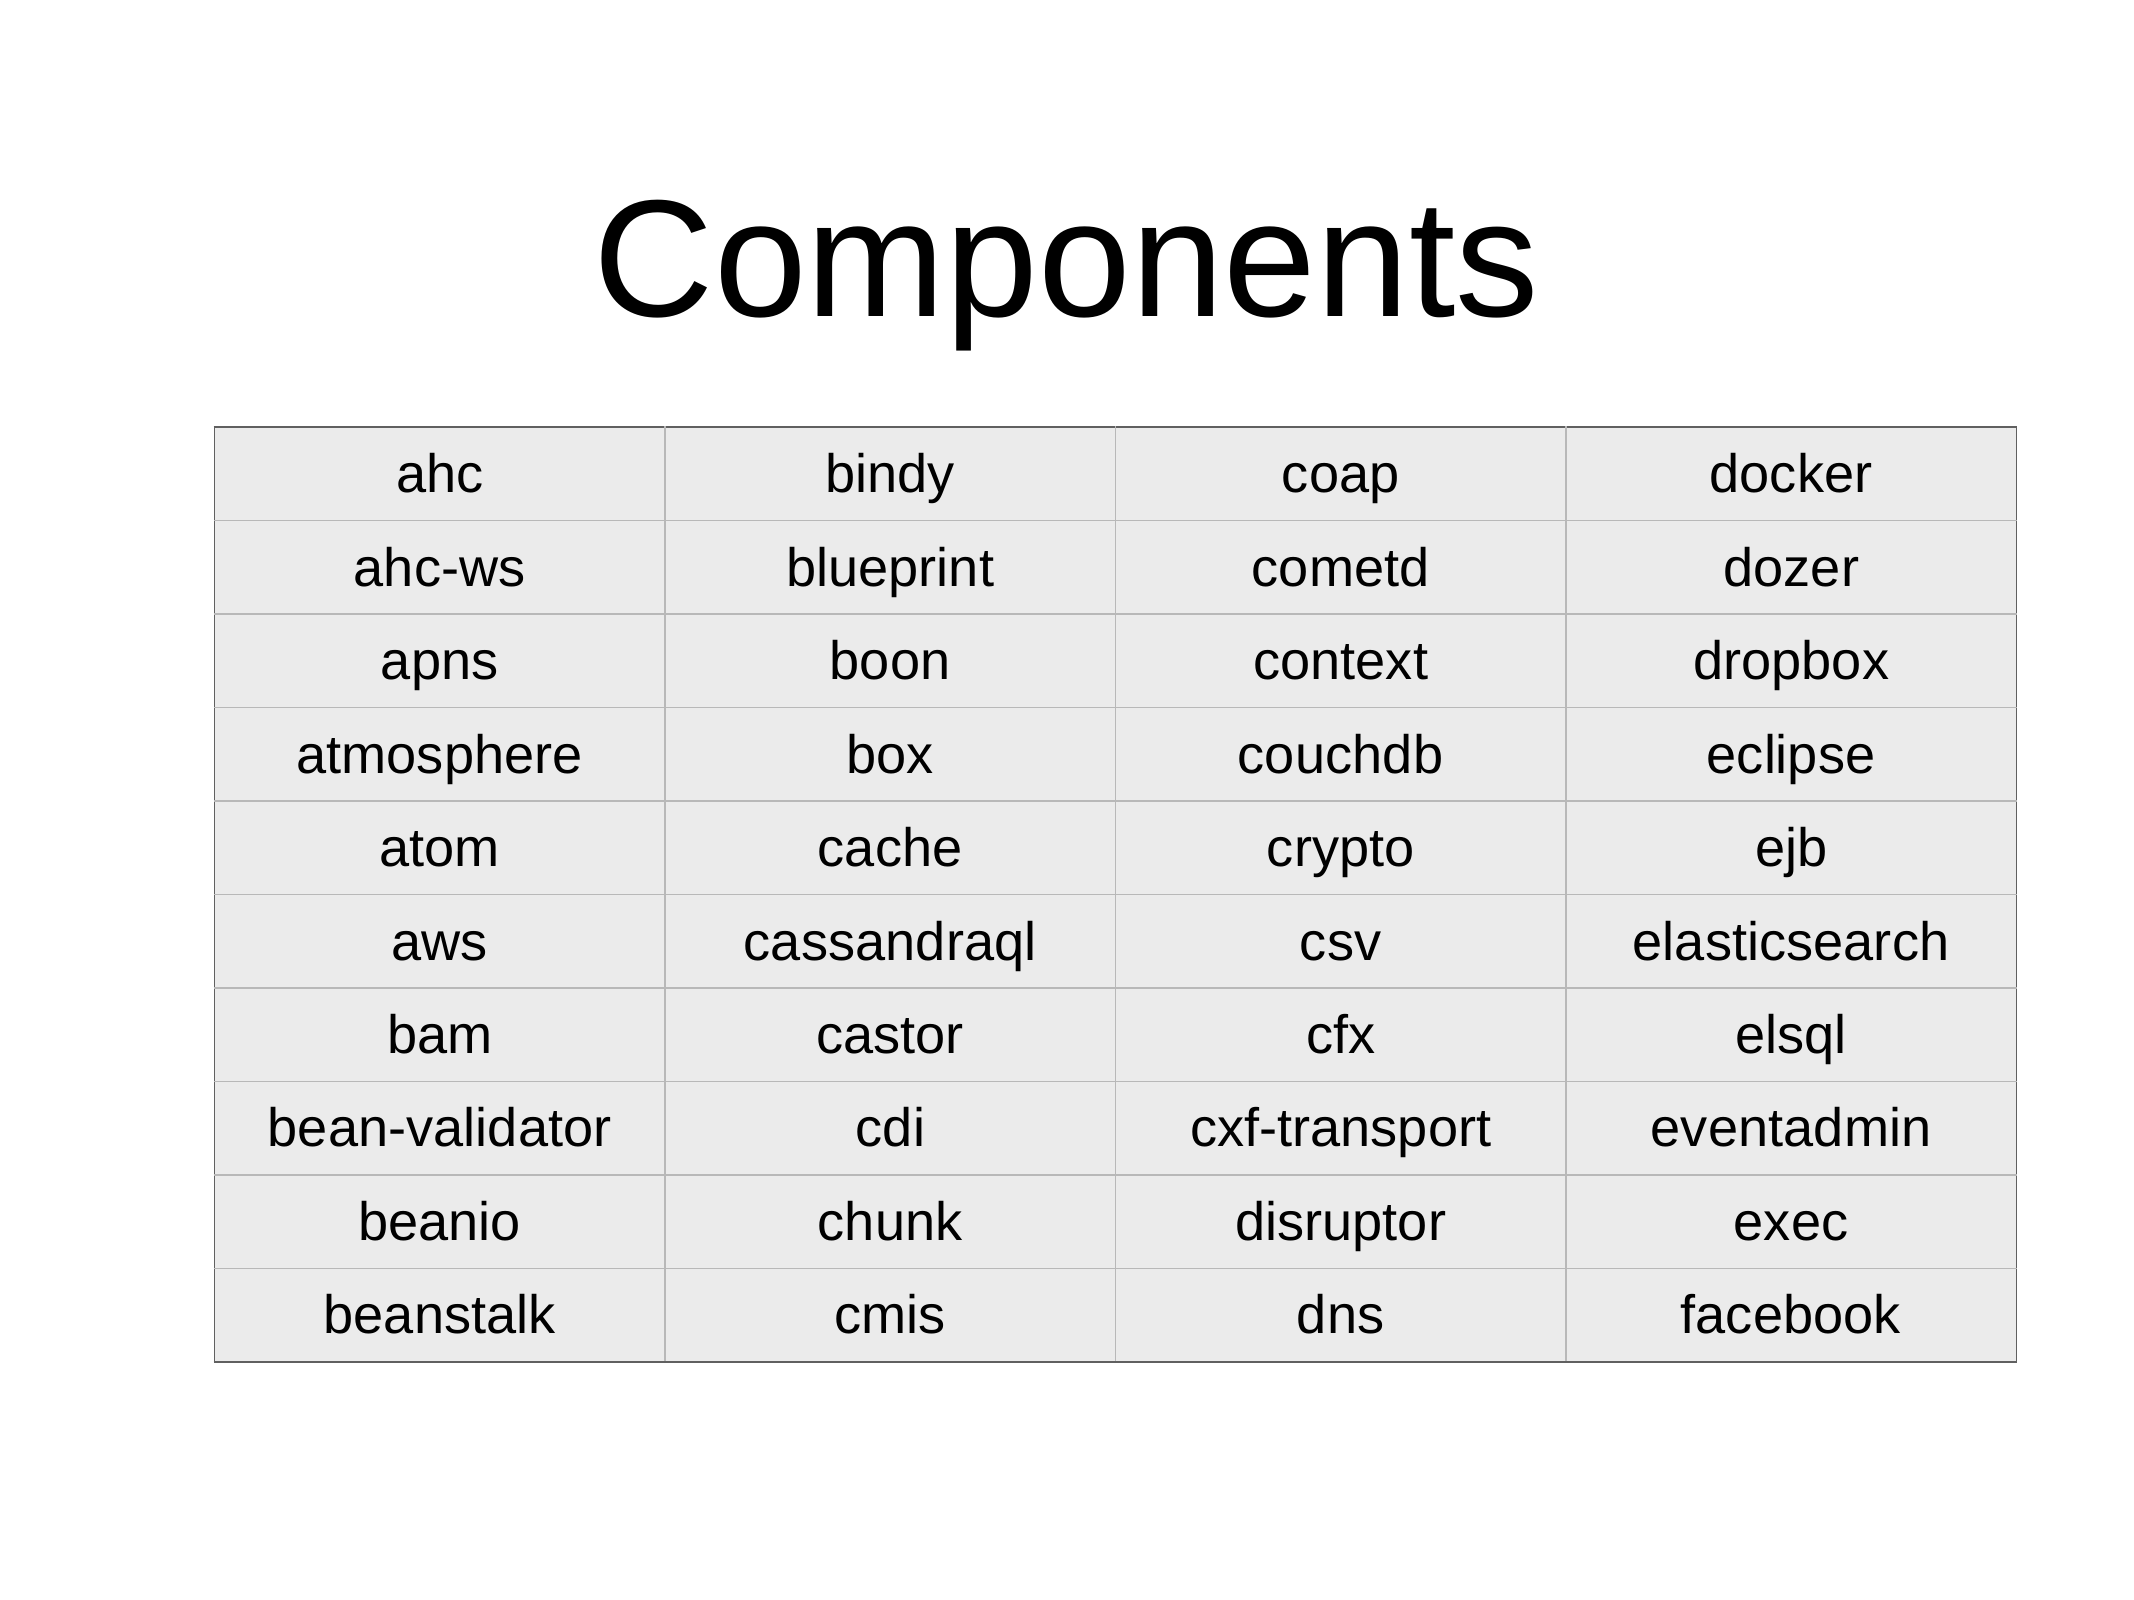

# Components
| ahc | bindy | coap | docker |
| --- | --- | --- | --- |
| ahc-ws | blueprint | cometd | dozer |
| apns | boon | context | dropbox |
| atmosphere | box | couchdb | eclipse |
| atom | cache | crypto | ejb |
| aws | cassandraql | csv | elasticsearch |
| bam | castor | cfx | elsql |
| bean-validator | cdi | cxf-transport | eventadmin |
| beanio | chunk | disruptor | exec |
| beanstalk | cmis | dns | facebook |